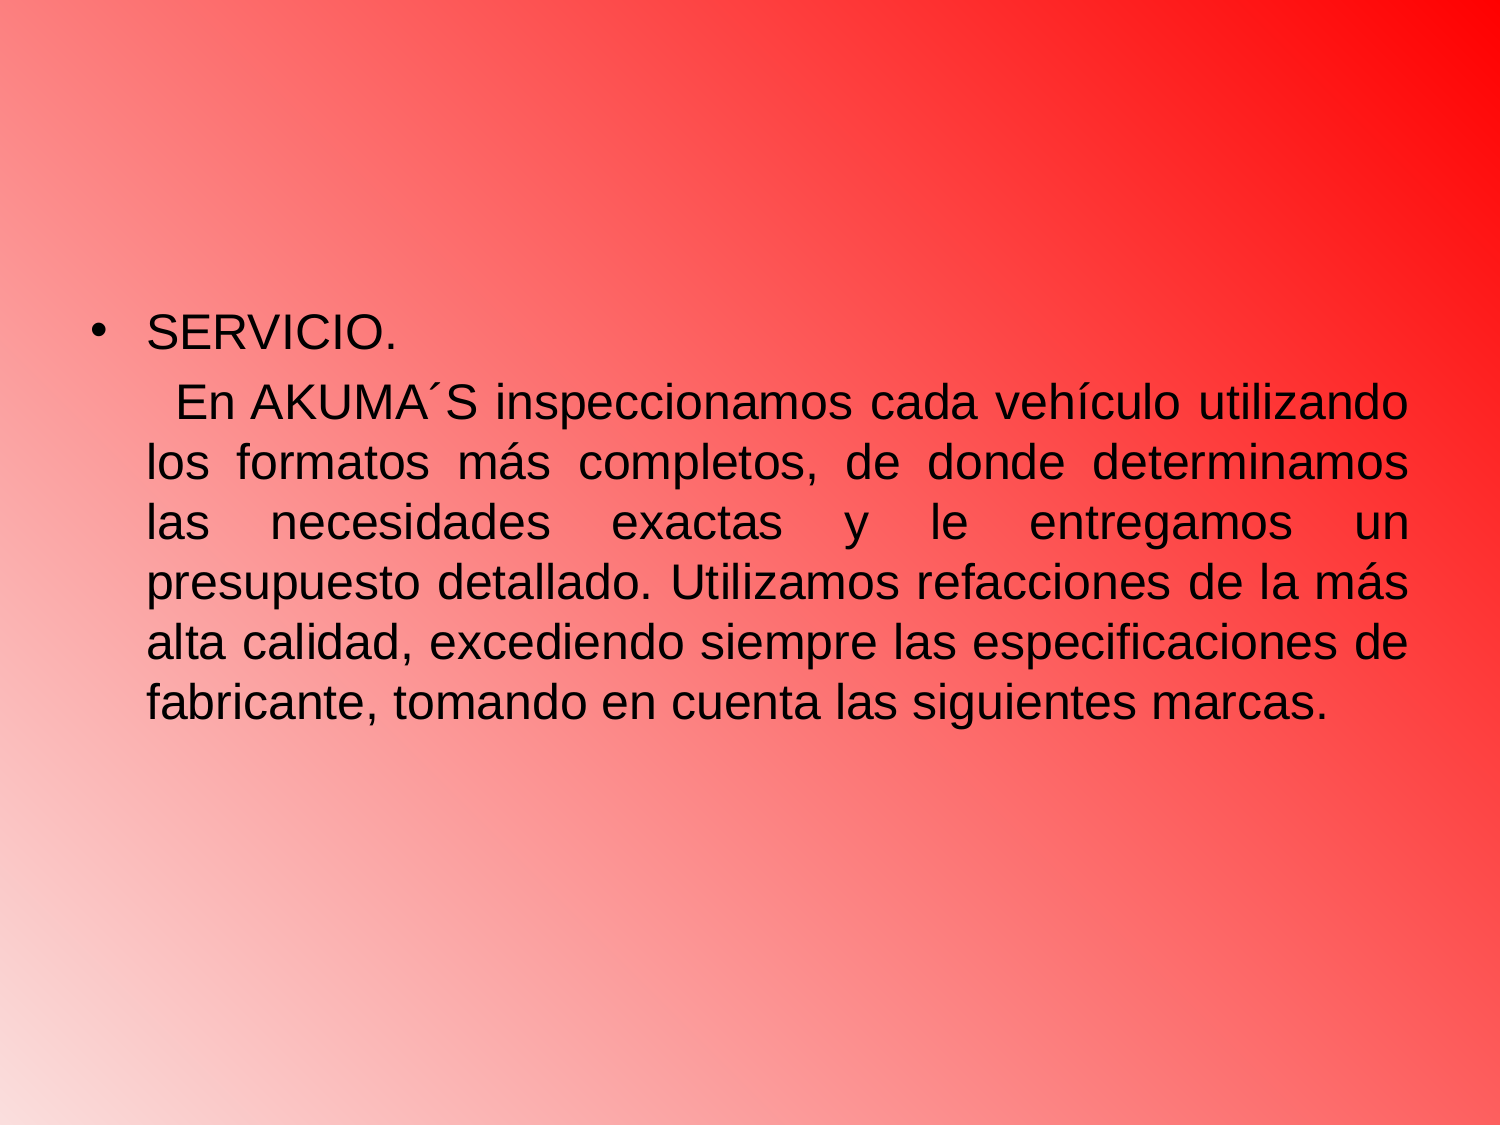

SERVICIO.
     En AKUMA´S inspeccionamos cada vehículo utilizando los formatos más completos, de donde determinamos las necesidades exactas y le entregamos un presupuesto detallado. Utilizamos refacciones de la más alta calidad, excediendo siempre las especificaciones de fabricante, tomando en cuenta las siguientes marcas.